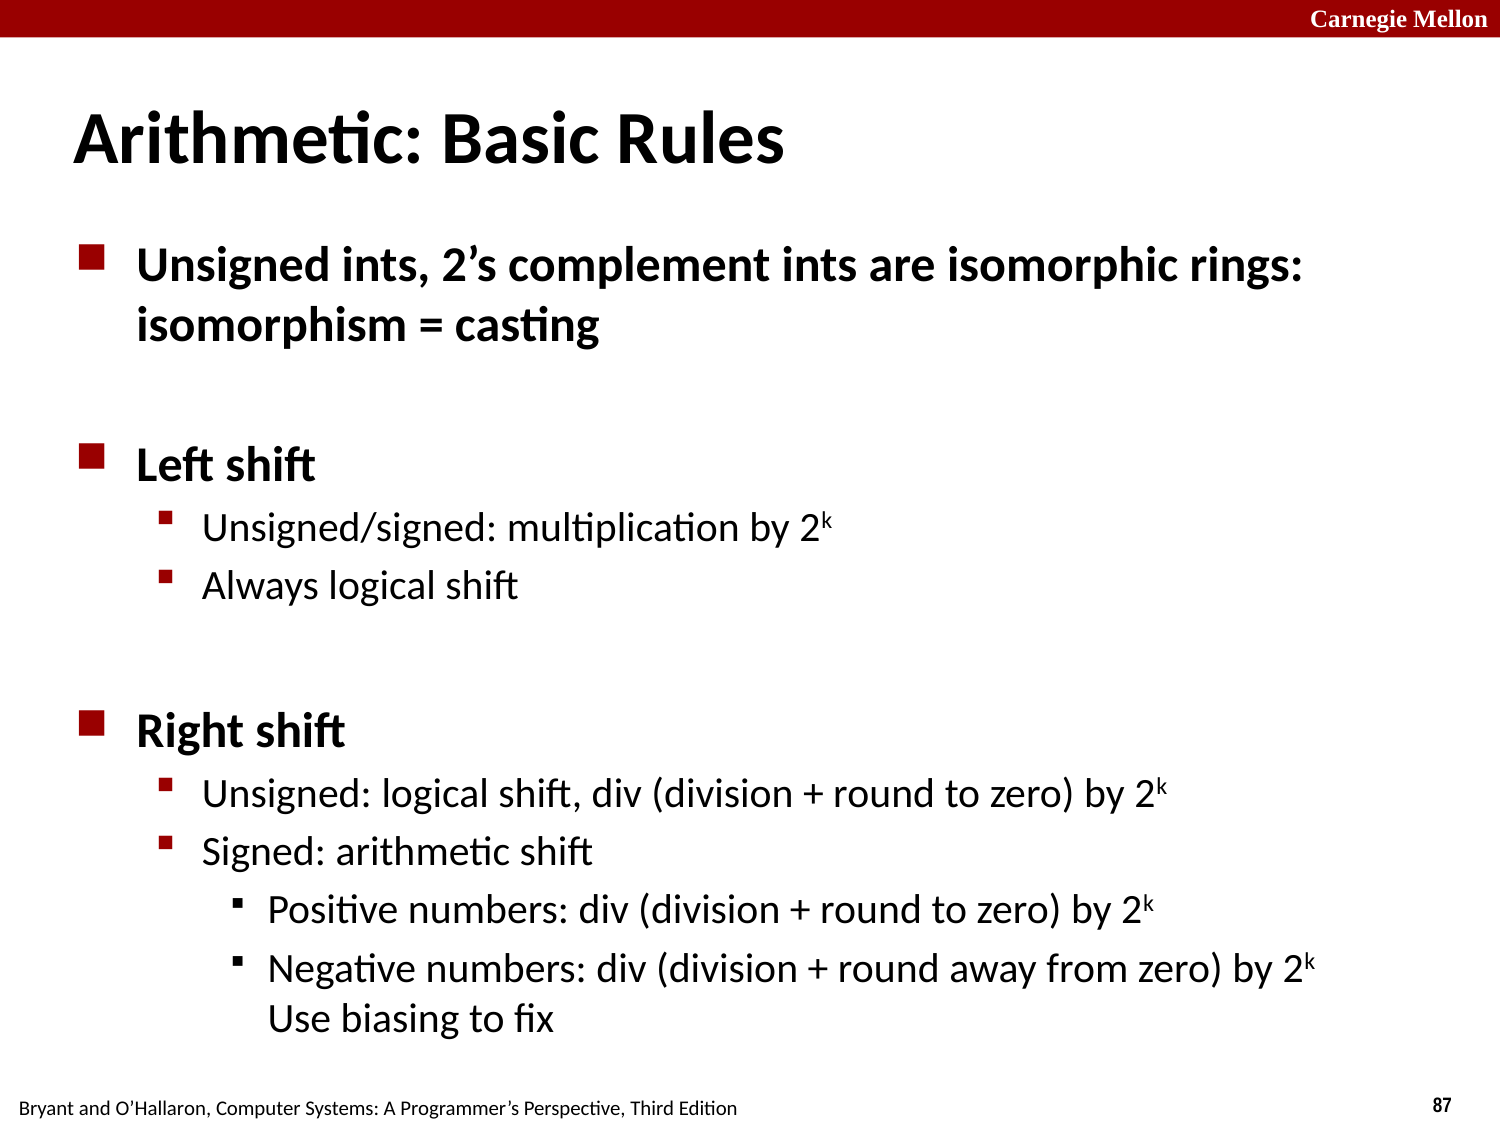

# Arithmetic: Basic Rules
Unsigned ints, 2’s complement ints are isomorphic rings: isomorphism = casting

Left shift
Unsigned/signed: multiplication by 2k
Always logical shift

Right shift
Unsigned: logical shift, div (division + round to zero) by 2k
Signed: arithmetic shift
Positive numbers: div (division + round to zero) by 2k
Negative numbers: div (division + round away from zero) by 2k
Use biasing to fix